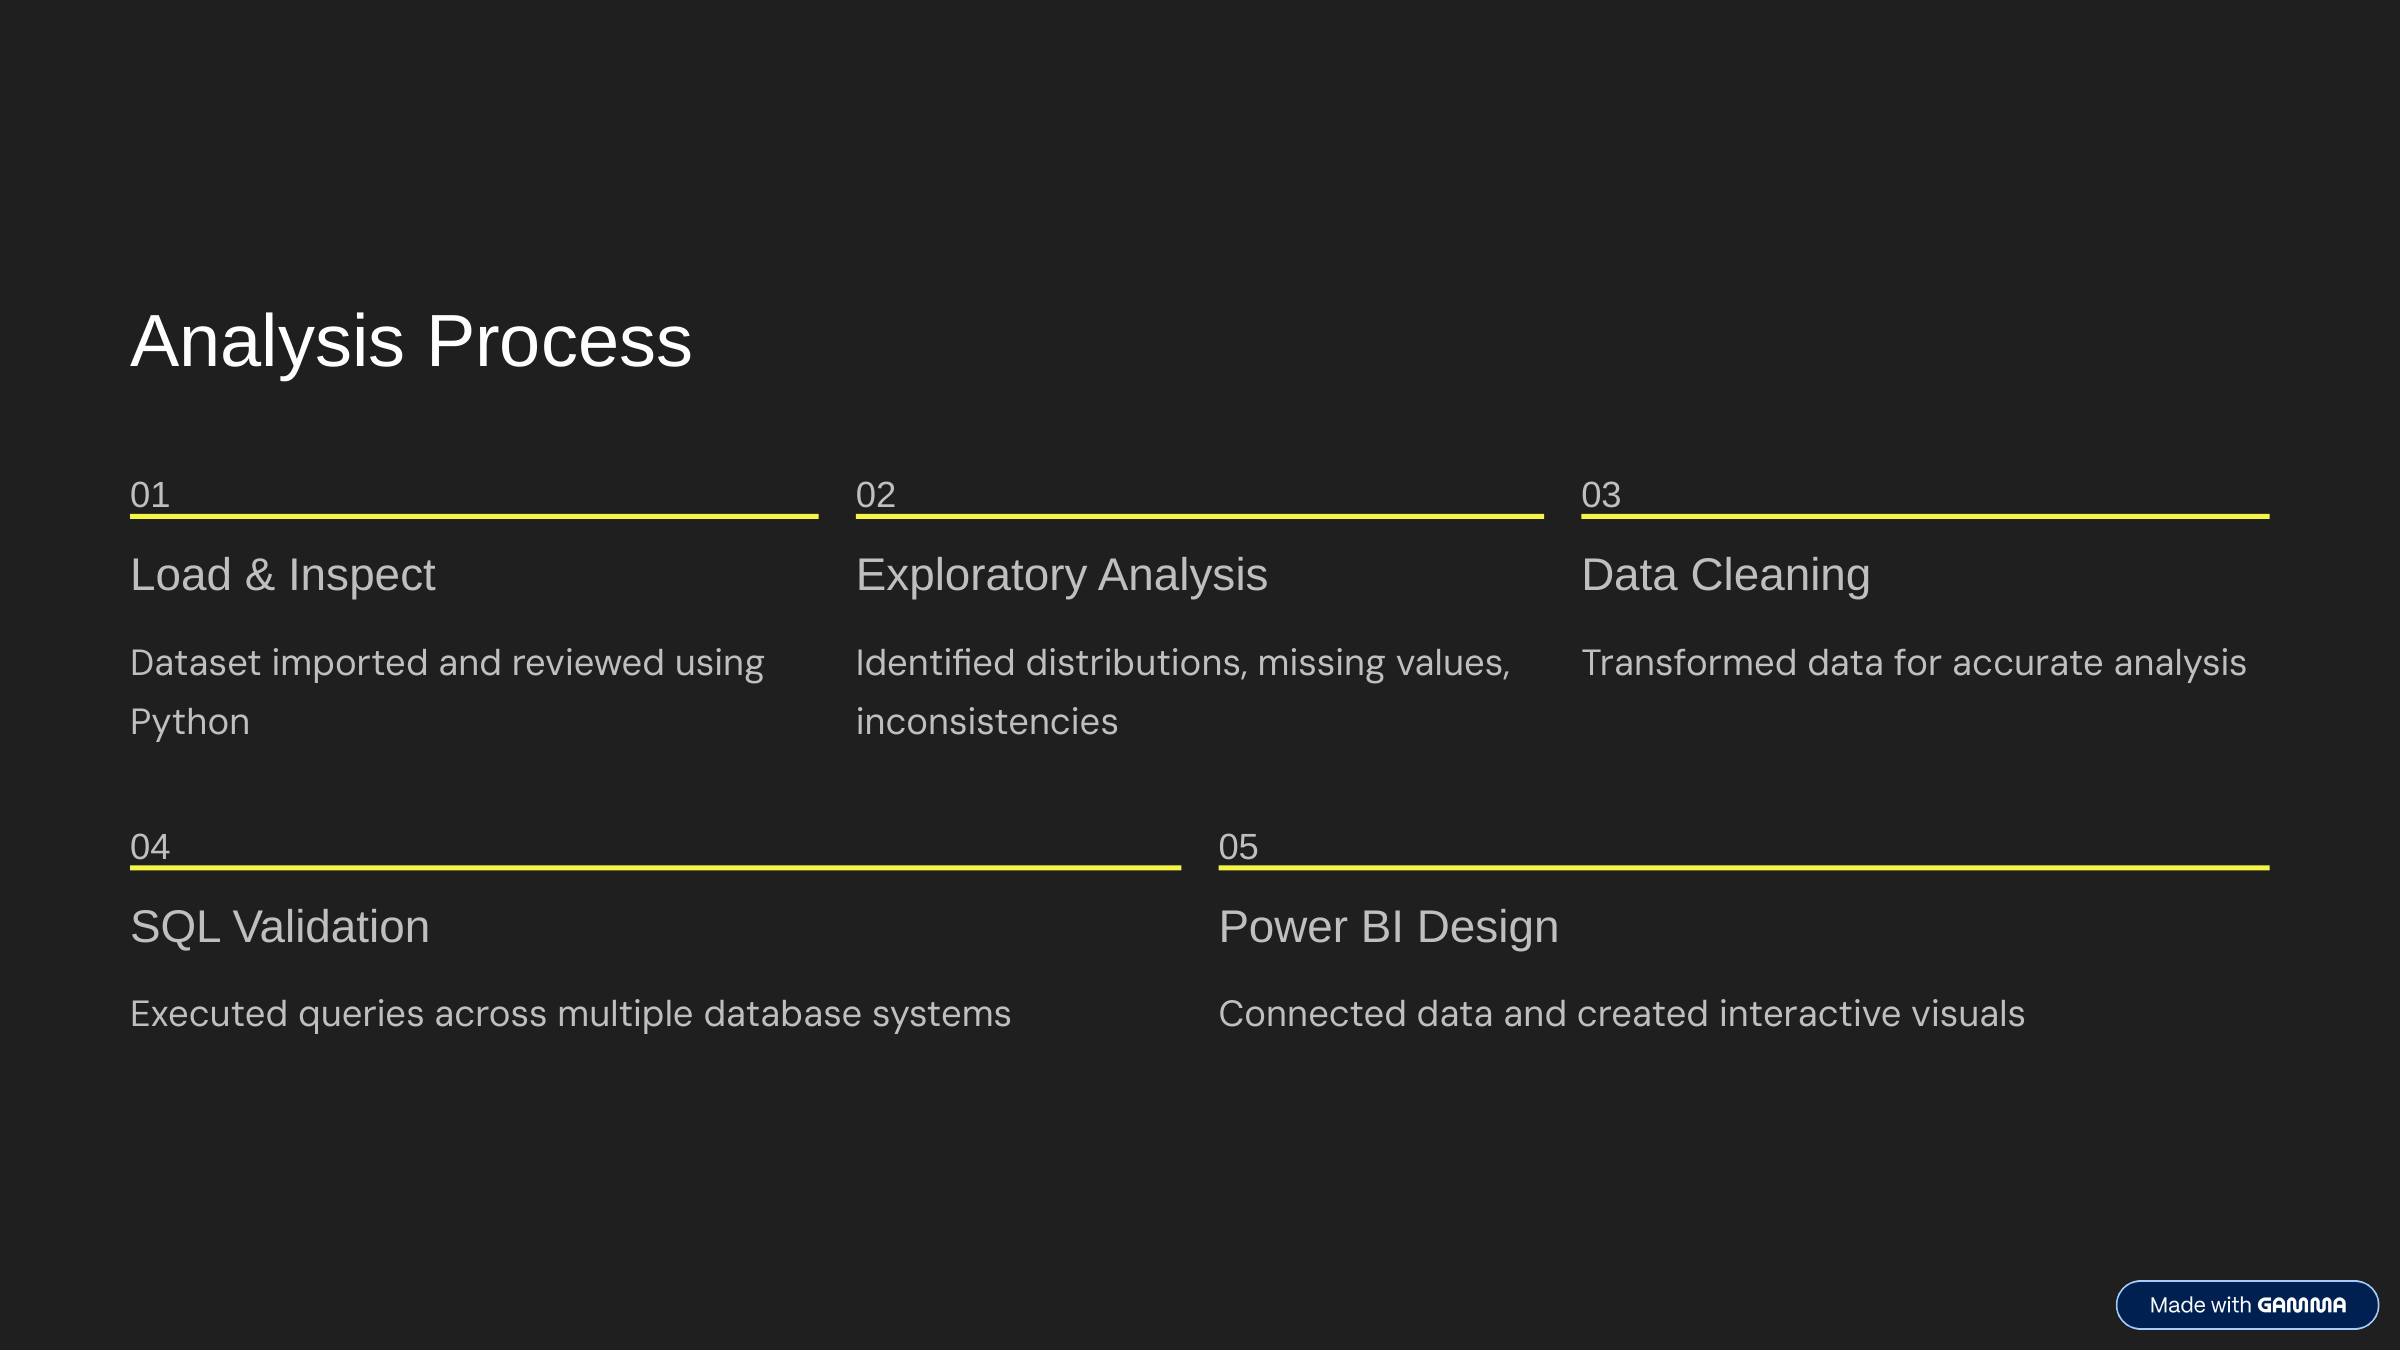

Analysis Process
01
02
03

Load & Inspect
Exploratory Analysis
Data Cleaning
Dataset imported and reviewed using Python
Identified distributions, missing values, inconsistencies
Transformed data for accurate analysis
04
05

SQL Validation
Power BI Design
Executed queries across multiple database systems
Connected data and created interactive visuals